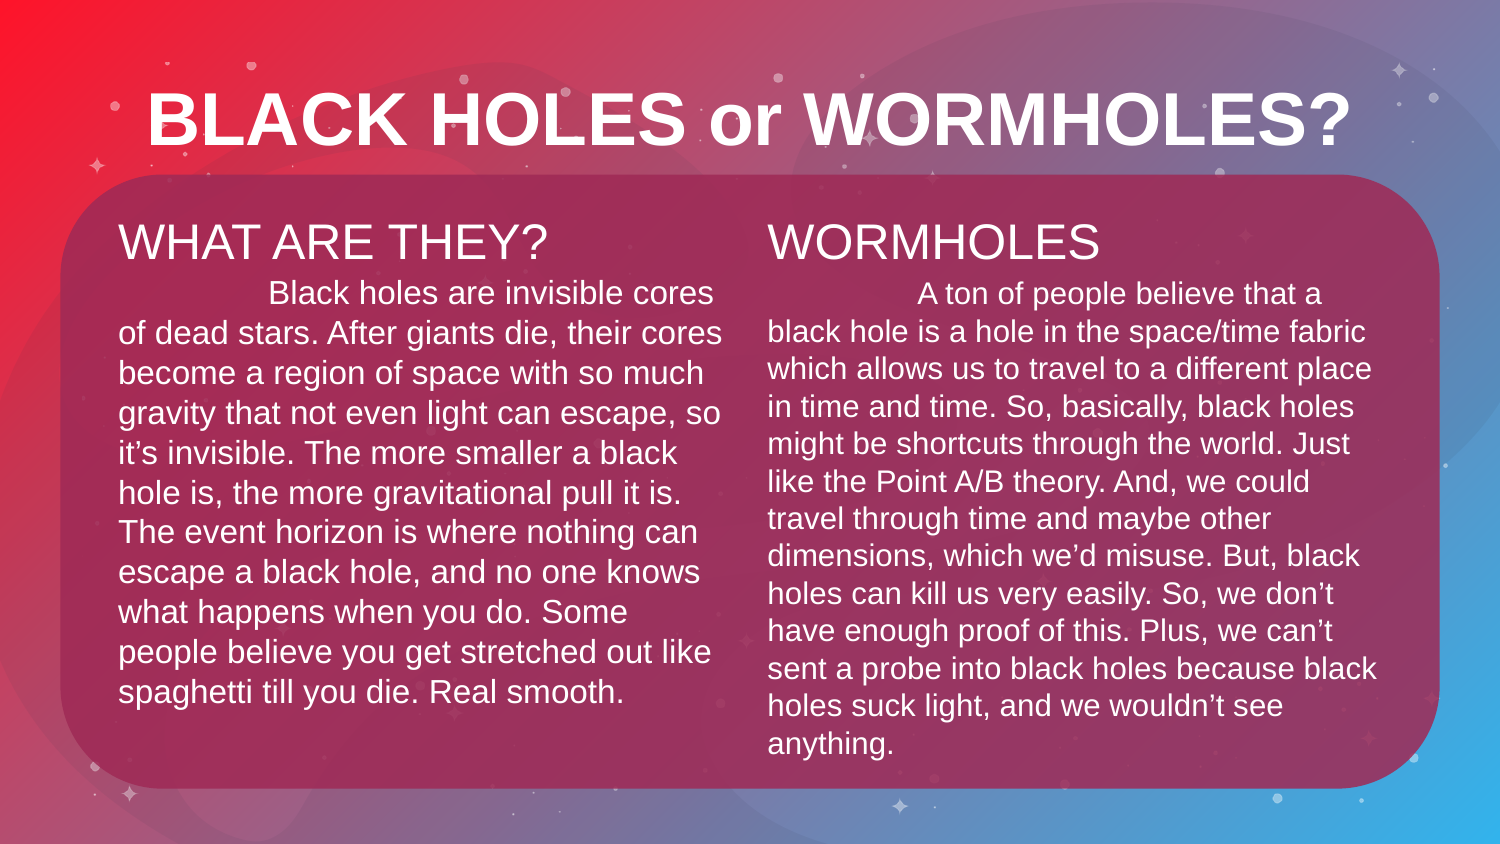

# BLACK HOLES or WORMHOLES?
WORMHOLES
	A ton of people believe that a black hole is a hole in the space/time fabric which allows us to travel to a different place in time and time. So, basically, black holes might be shortcuts through the world. Just like the Point A/B theory. And, we could travel through time and maybe other dimensions, which we’d misuse. But, black holes can kill us very easily. So, we don’t have enough proof of this. Plus, we can’t sent a probe into black holes because black holes suck light, and we wouldn’t see anything.
WHAT ARE THEY?
	Black holes are invisible cores of dead stars. After giants die, their cores become a region of space with so much gravity that not even light can escape, so it’s invisible. The more smaller a black hole is, the more gravitational pull it is. The event horizon is where nothing can escape a black hole, and no one knows what happens when you do. Some people believe you get stretched out like spaghetti till you die. Real smooth.